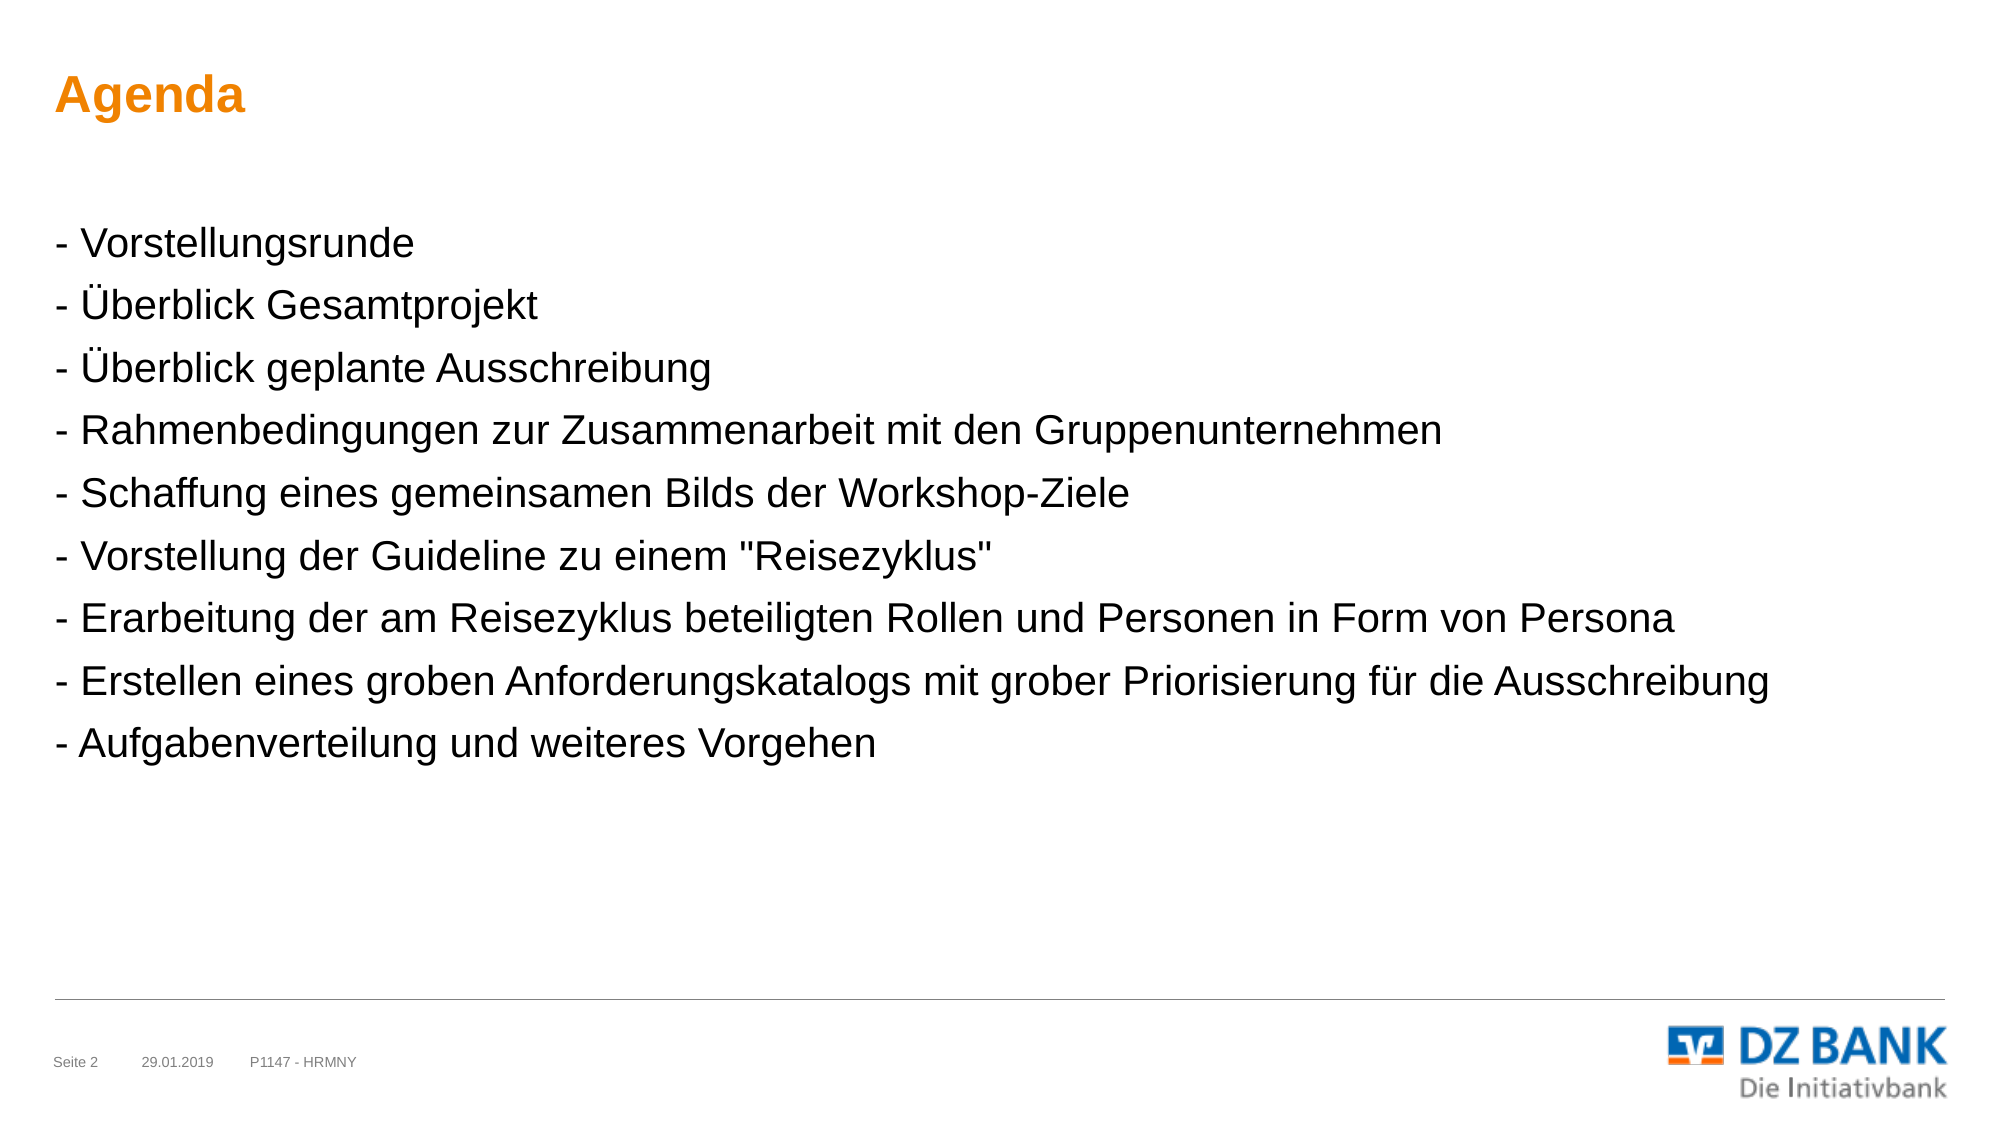

# Agenda
- Vorstellungsrunde
- Überblick Gesamtprojekt
- Überblick geplante Ausschreibung
- Rahmenbedingungen zur Zusammenarbeit mit den Gruppenunternehmen
- Schaffung eines gemeinsamen Bilds der Workshop-Ziele
- Vorstellung der Guideline zu einem "Reisezyklus"
- Erarbeitung der am Reisezyklus beteiligten Rollen und Personen in Form von Persona
- Erstellen eines groben Anforderungskatalogs mit grober Priorisierung für die Ausschreibung
- Aufgabenverteilung und weiteres Vorgehen
Seite 2
29.01.2019
P1147 - HRMNY